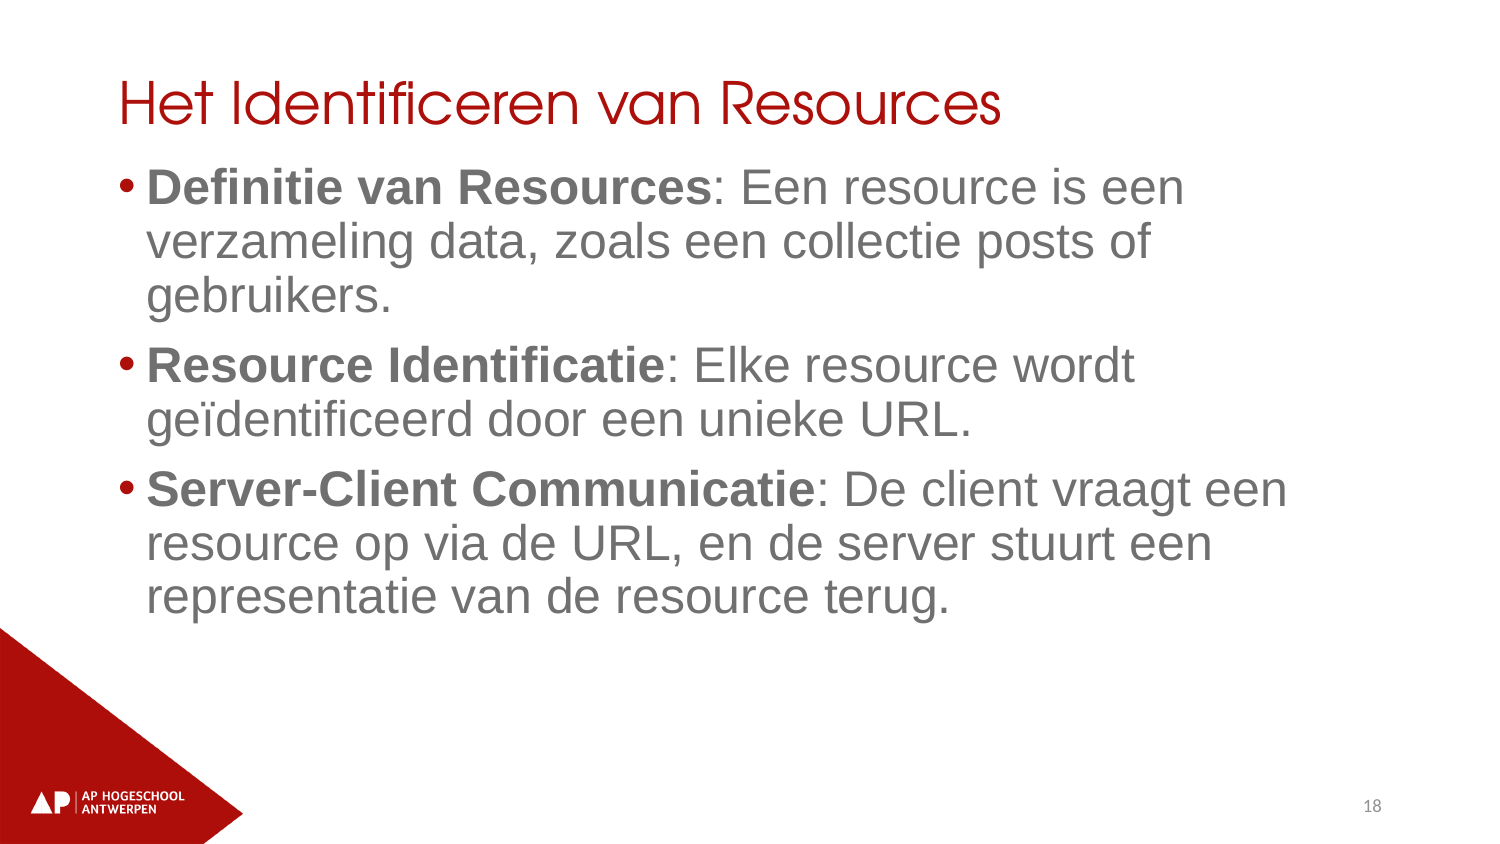

# Het Identificeren van Resources
Definitie van Resources: Een resource is een verzameling data, zoals een collectie posts of gebruikers.
Resource Identificatie: Elke resource wordt geïdentificeerd door een unieke URL.
Server-Client Communicatie: De client vraagt een resource op via de URL, en de server stuurt een representatie van de resource terug.
18